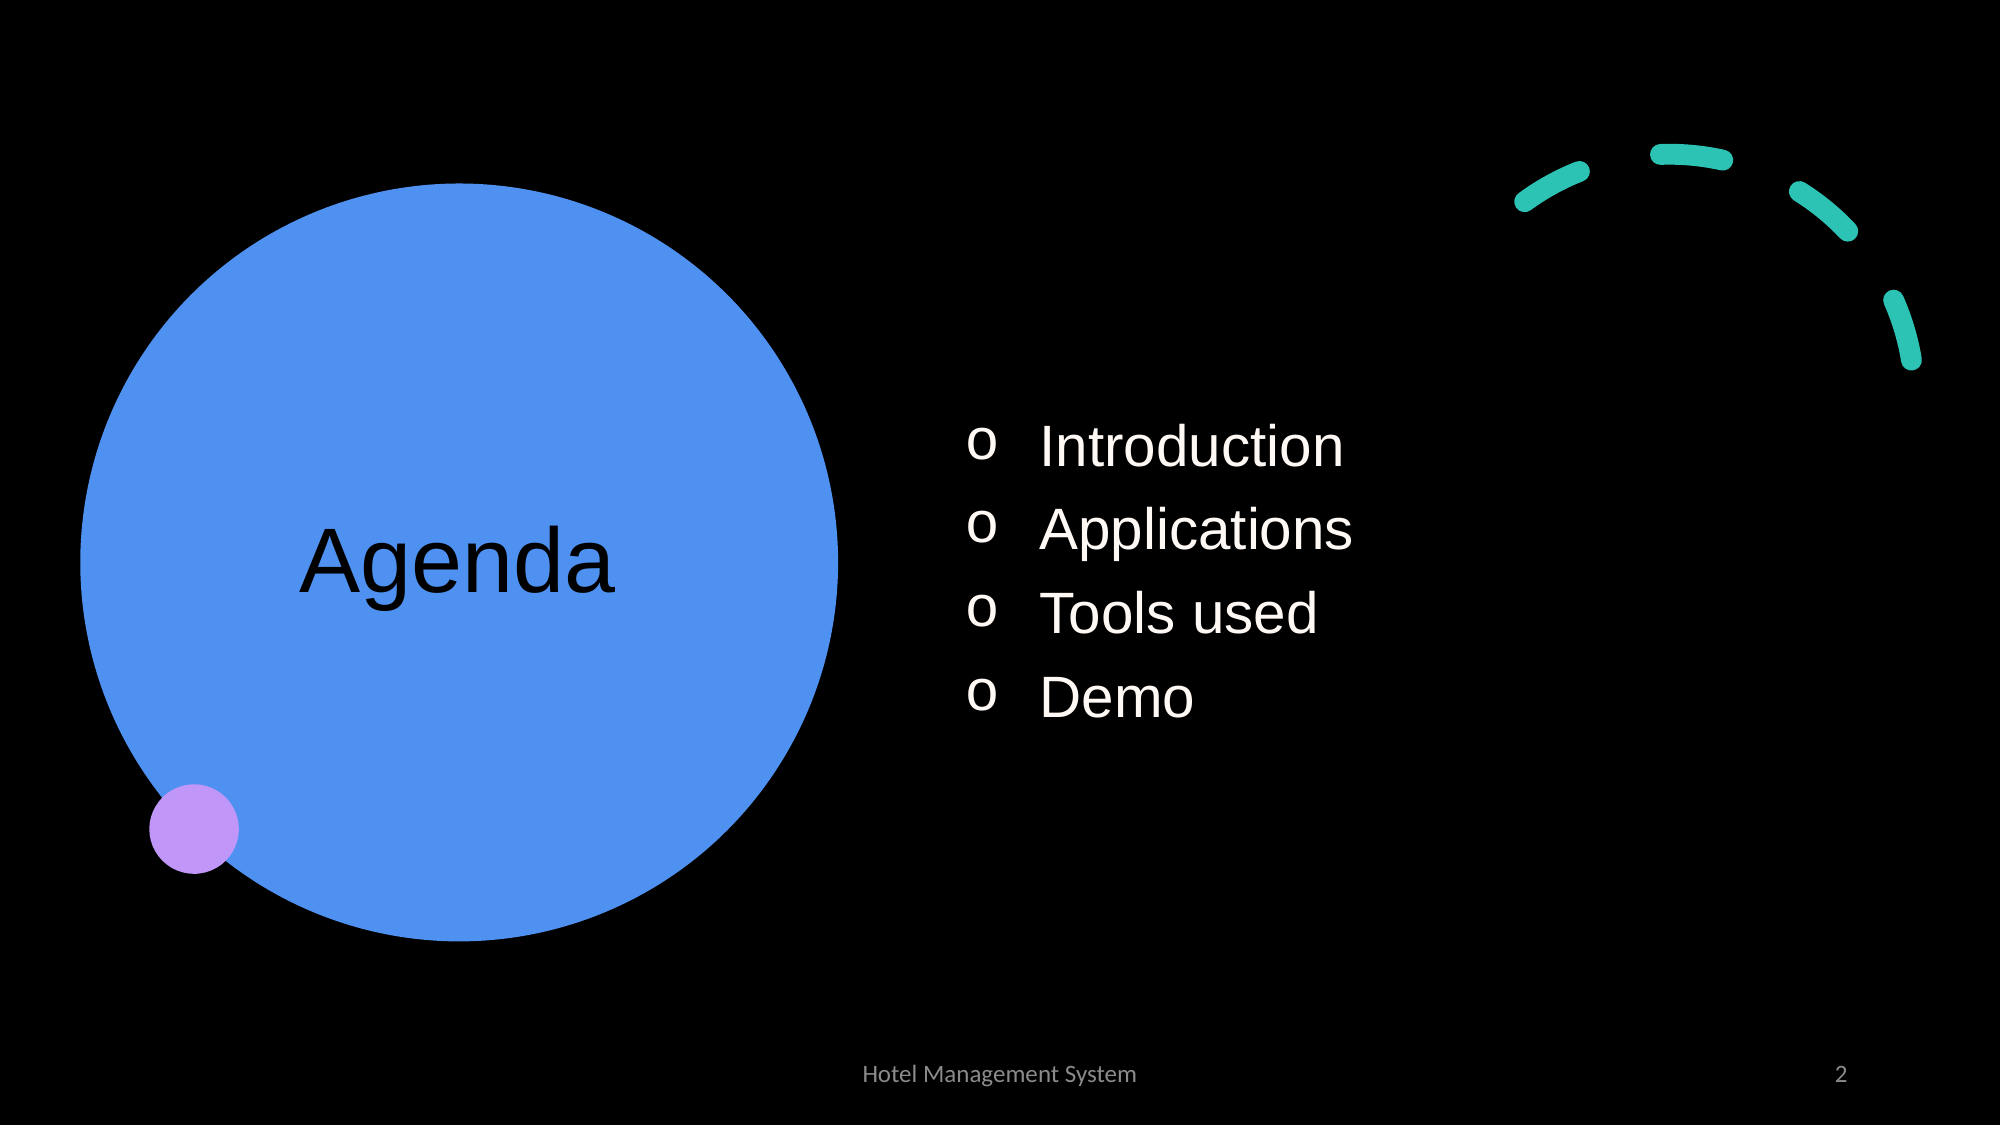

# Agenda
Introduction
Applications
Tools used
Demo
Hotel Management System
2